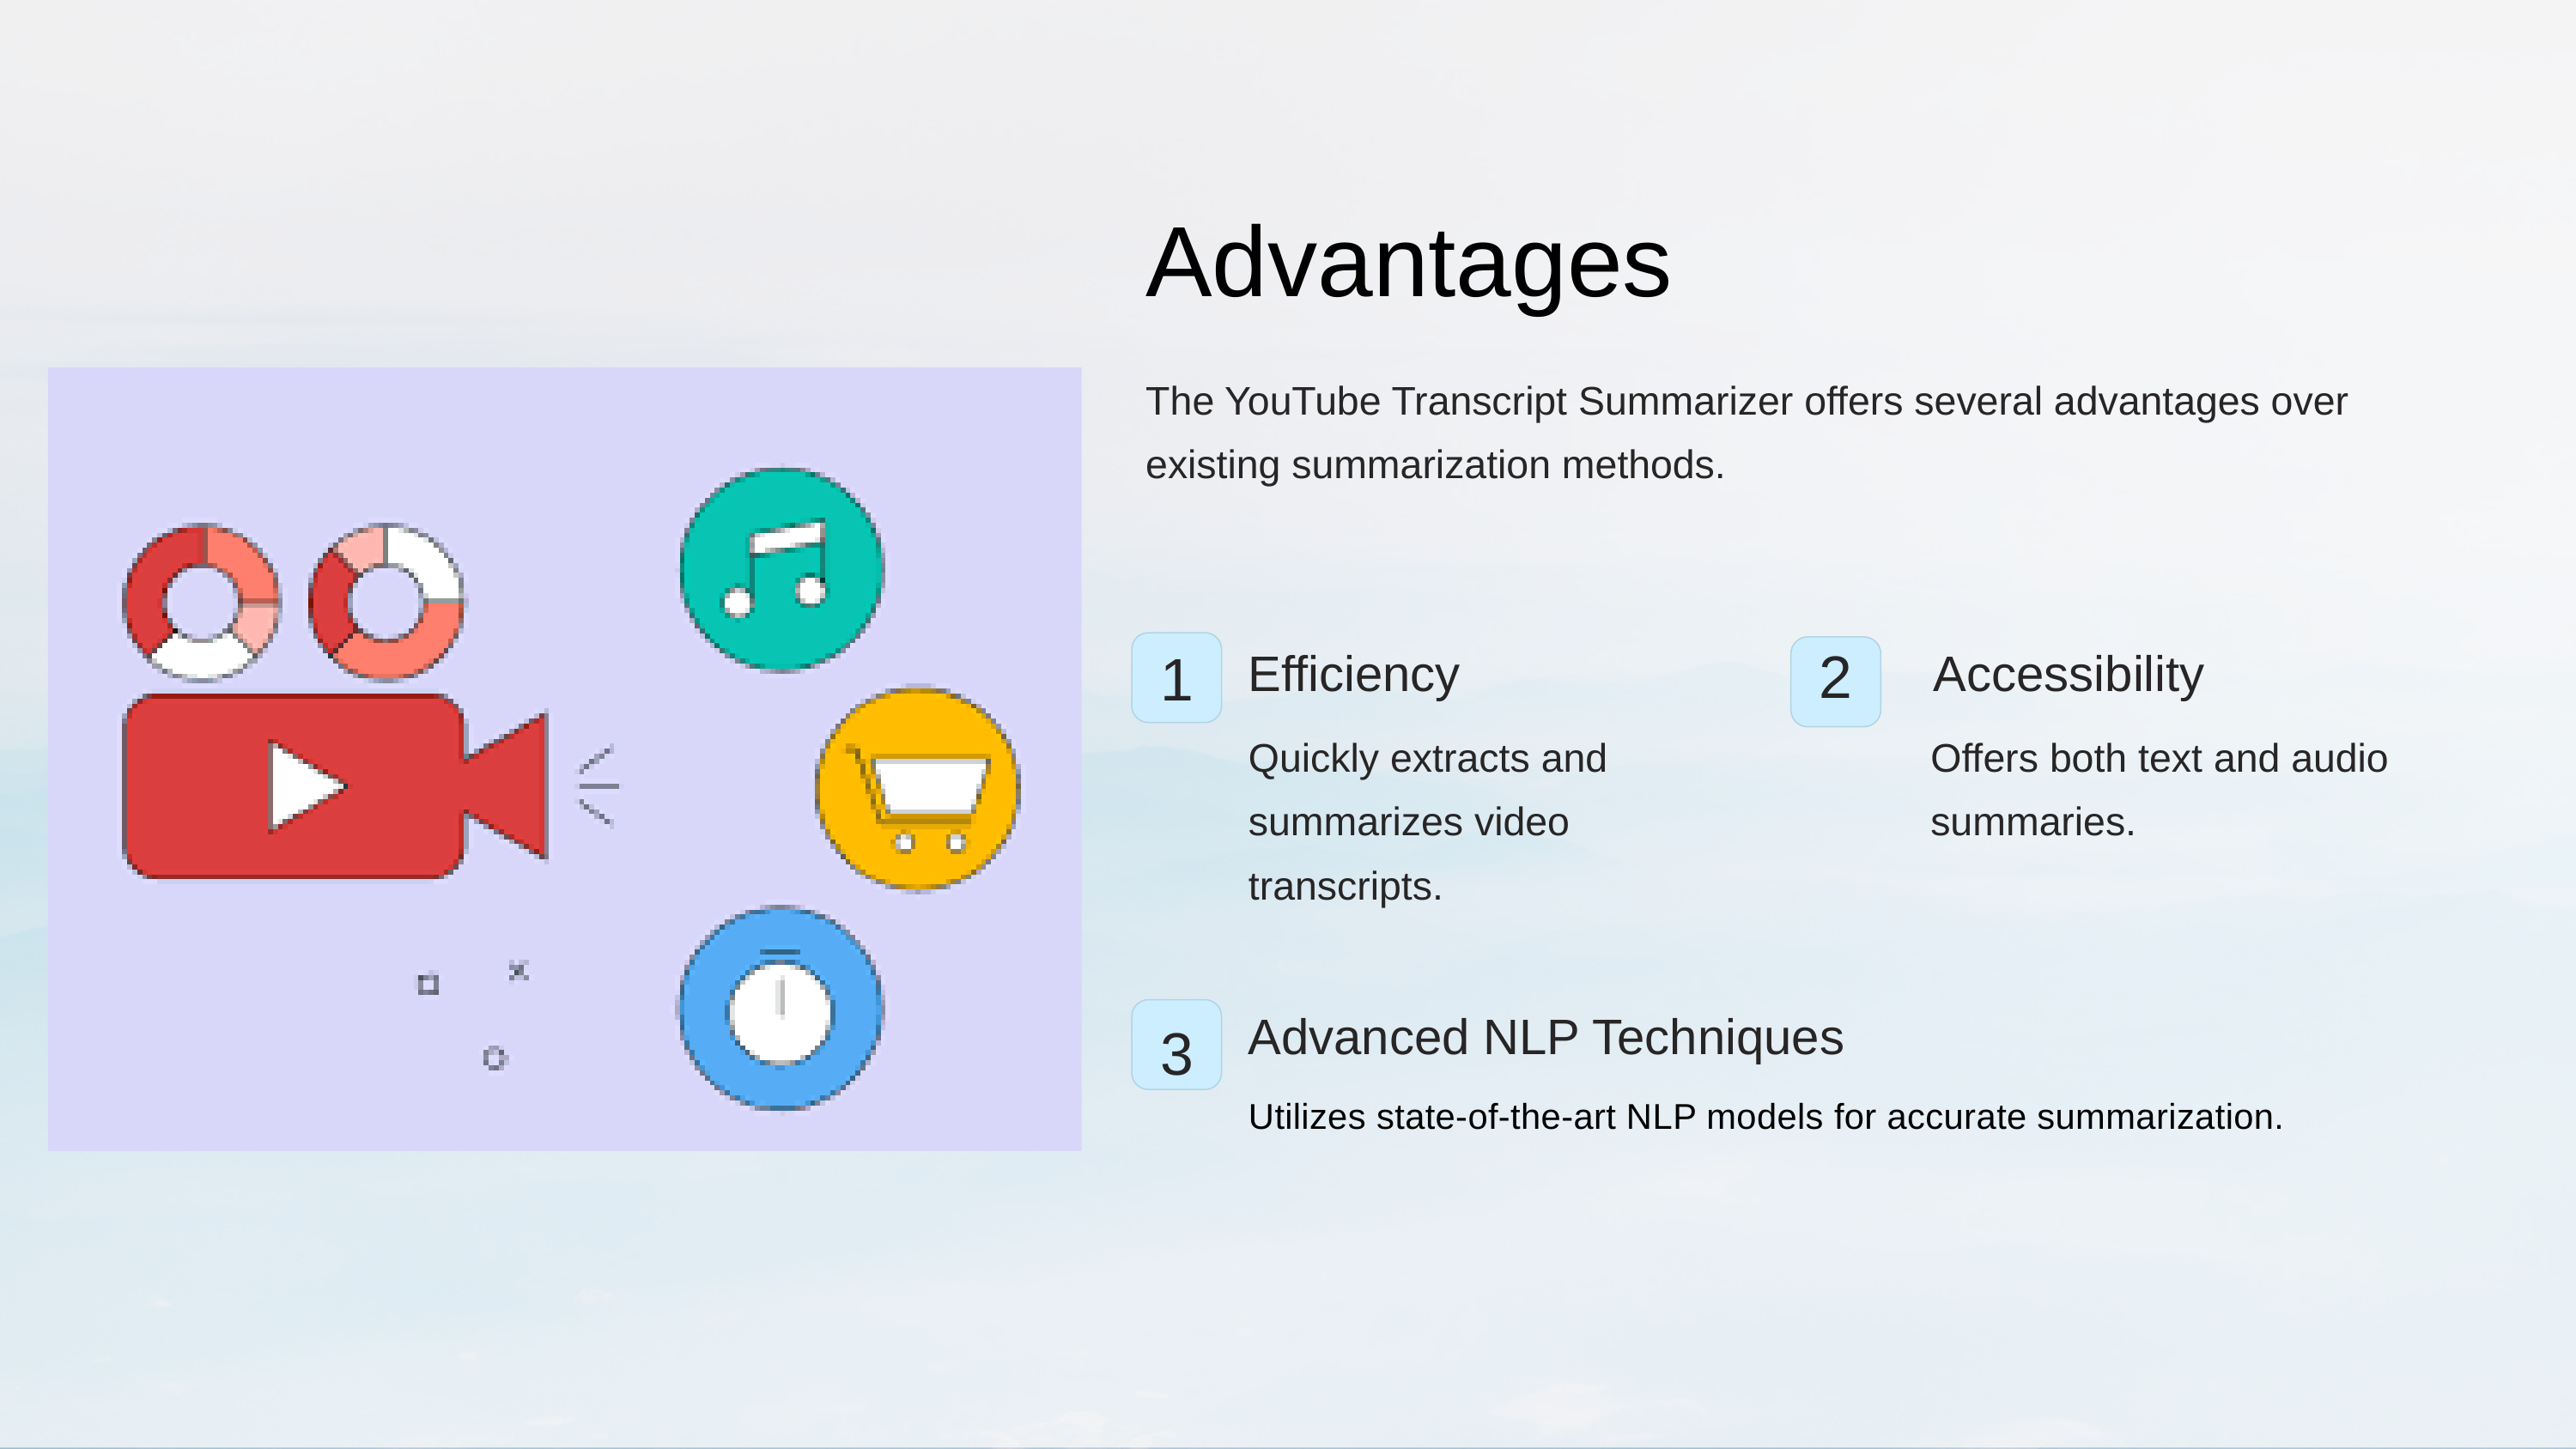

Advantages
The YouTube Transcript Summarizer offers several advantages over existing summarization methods.

Efficiency
Accessibility
2
1
Quickly extracts and summarizes video transcripts.
Offers both text and audio summaries.

Advanced NLP Techniques
3
Utilizes state-of-the-art NLP models for accurate summarization.